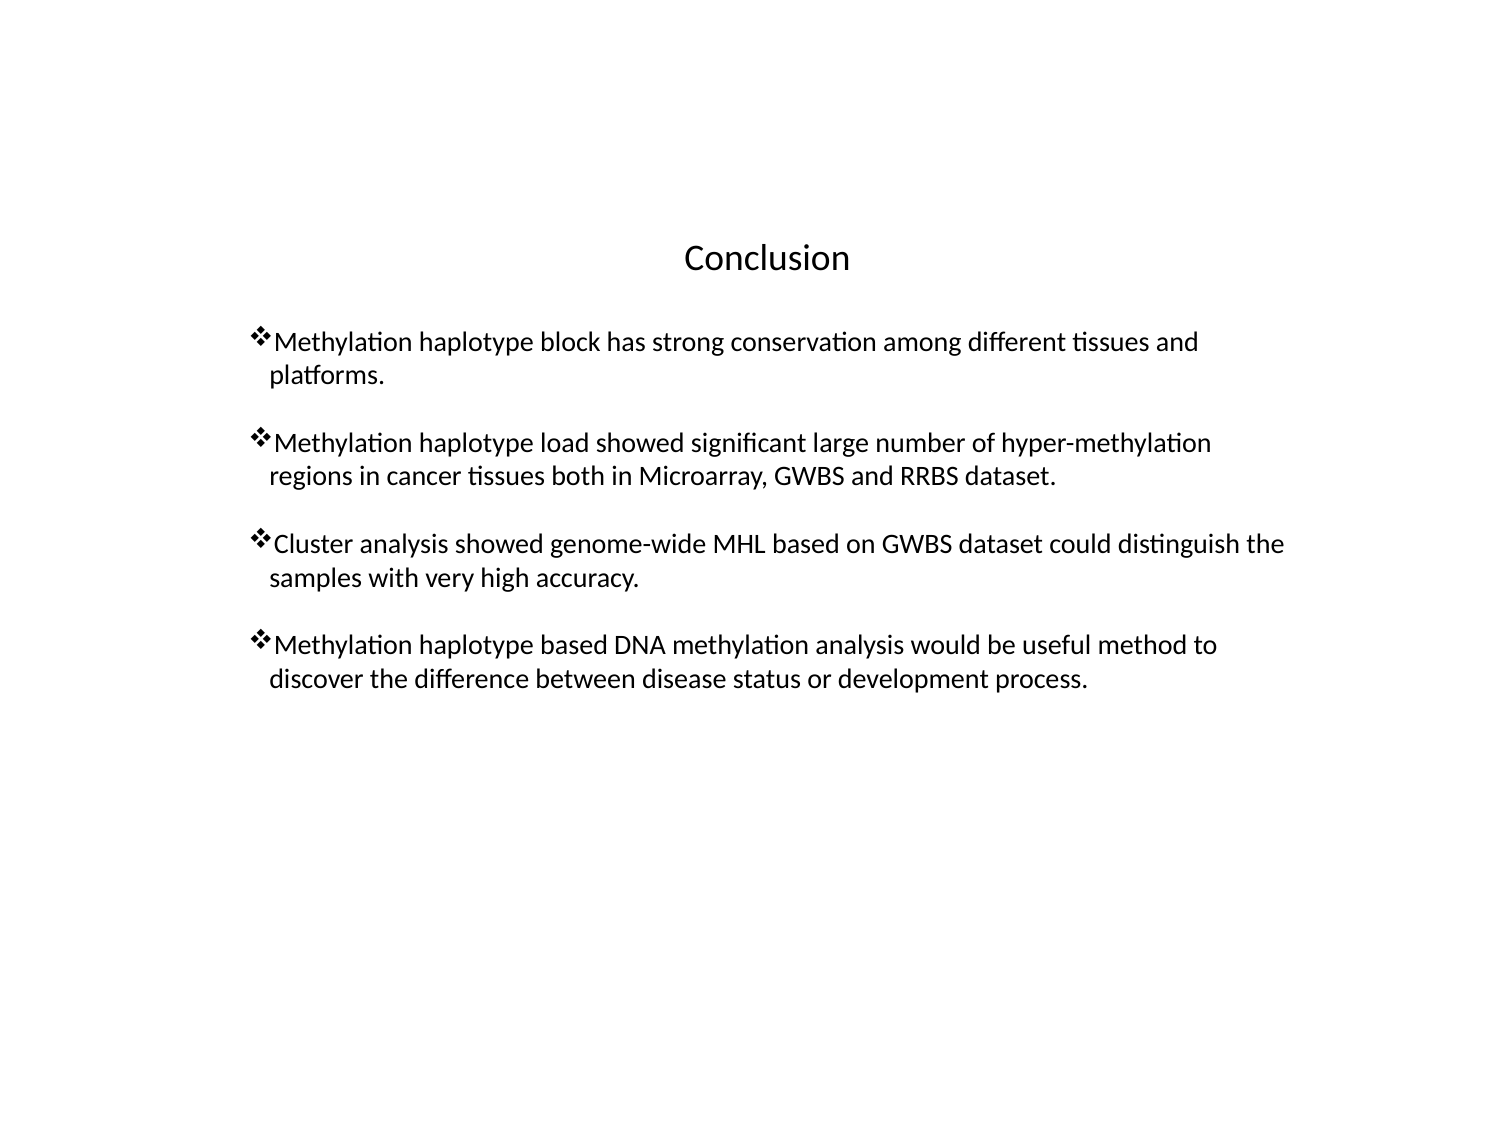

Conclusion
Methylation haplotype block has strong conservation among different tissues and platforms.

Methylation haplotype load showed significant large number of hyper-methylation regions in cancer tissues both in Microarray, GWBS and RRBS dataset.

Cluster analysis showed genome-wide MHL based on GWBS dataset could distinguish the samples with very high accuracy.

Methylation haplotype based DNA methylation analysis would be useful method to discover the difference between disease status or development process.